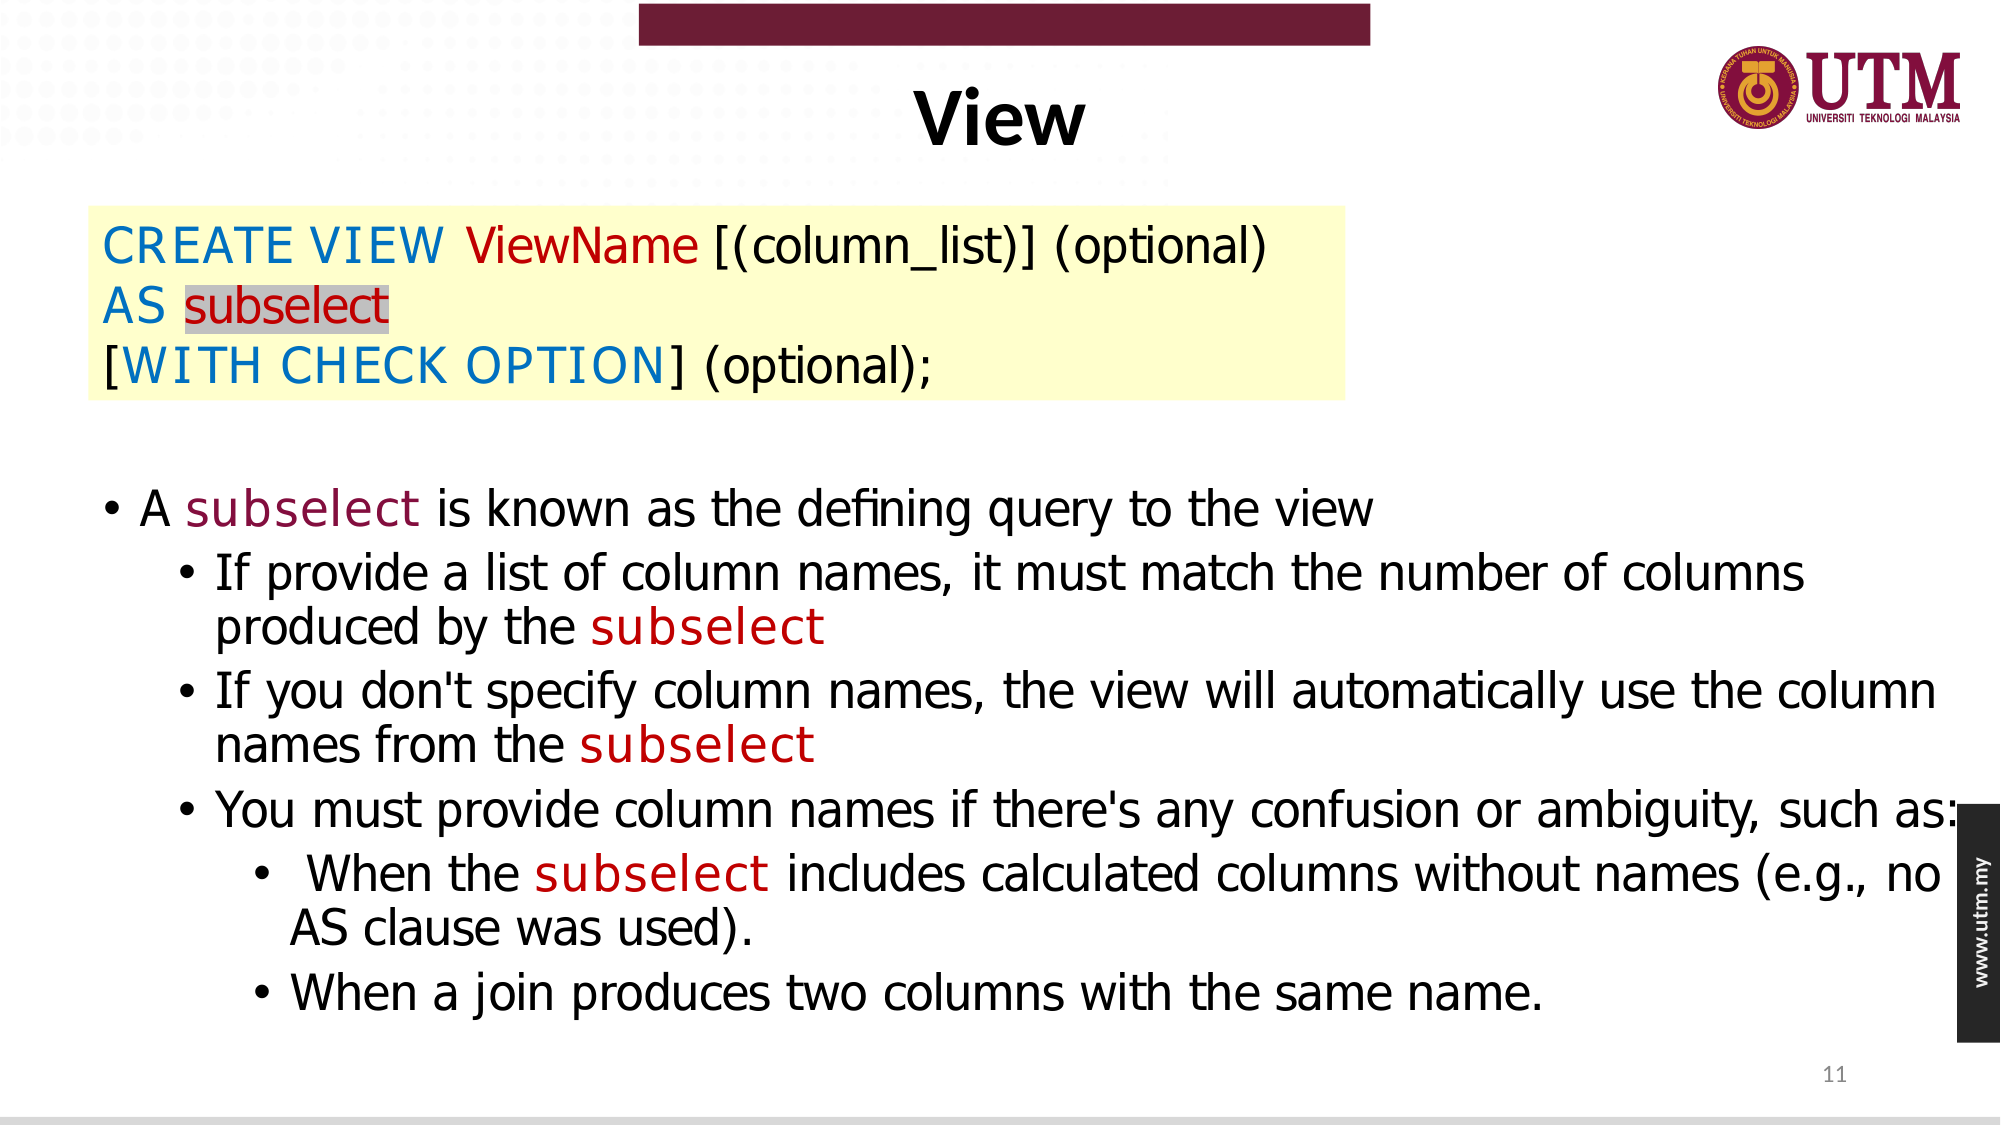

# View
CREATE VIEW ViewName [(column_list)] (optional)
AS subselect
[WITH CHECK OPTION] (optional);
A subselect is known as the defining query to the view
If provide a list of column names, it must match the number of columns produced by the subselect
If you don't specify column names, the view will automatically use the column names from the subselect
You must provide column names if there's any confusion or ambiguity, such as:
 When the subselect includes calculated columns without names (e.g., no AS clause was used).
When a join produces two columns with the same name.
11